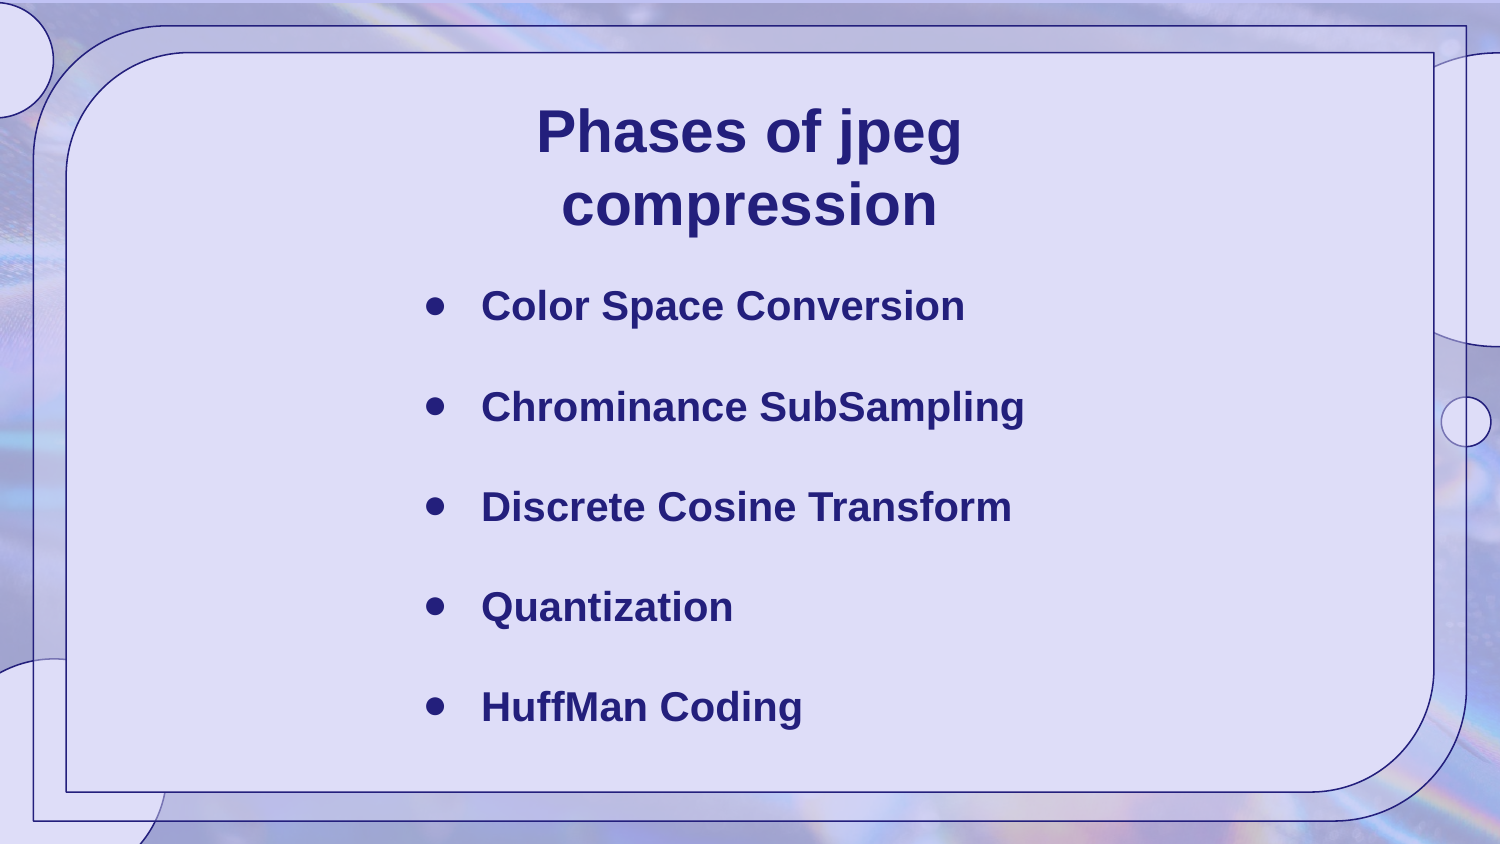

Phases of jpeg
compression
Color Space Conversion

Chrominance SubSampling

Discrete Cosine Transform

Quantization

HuffMan Coding